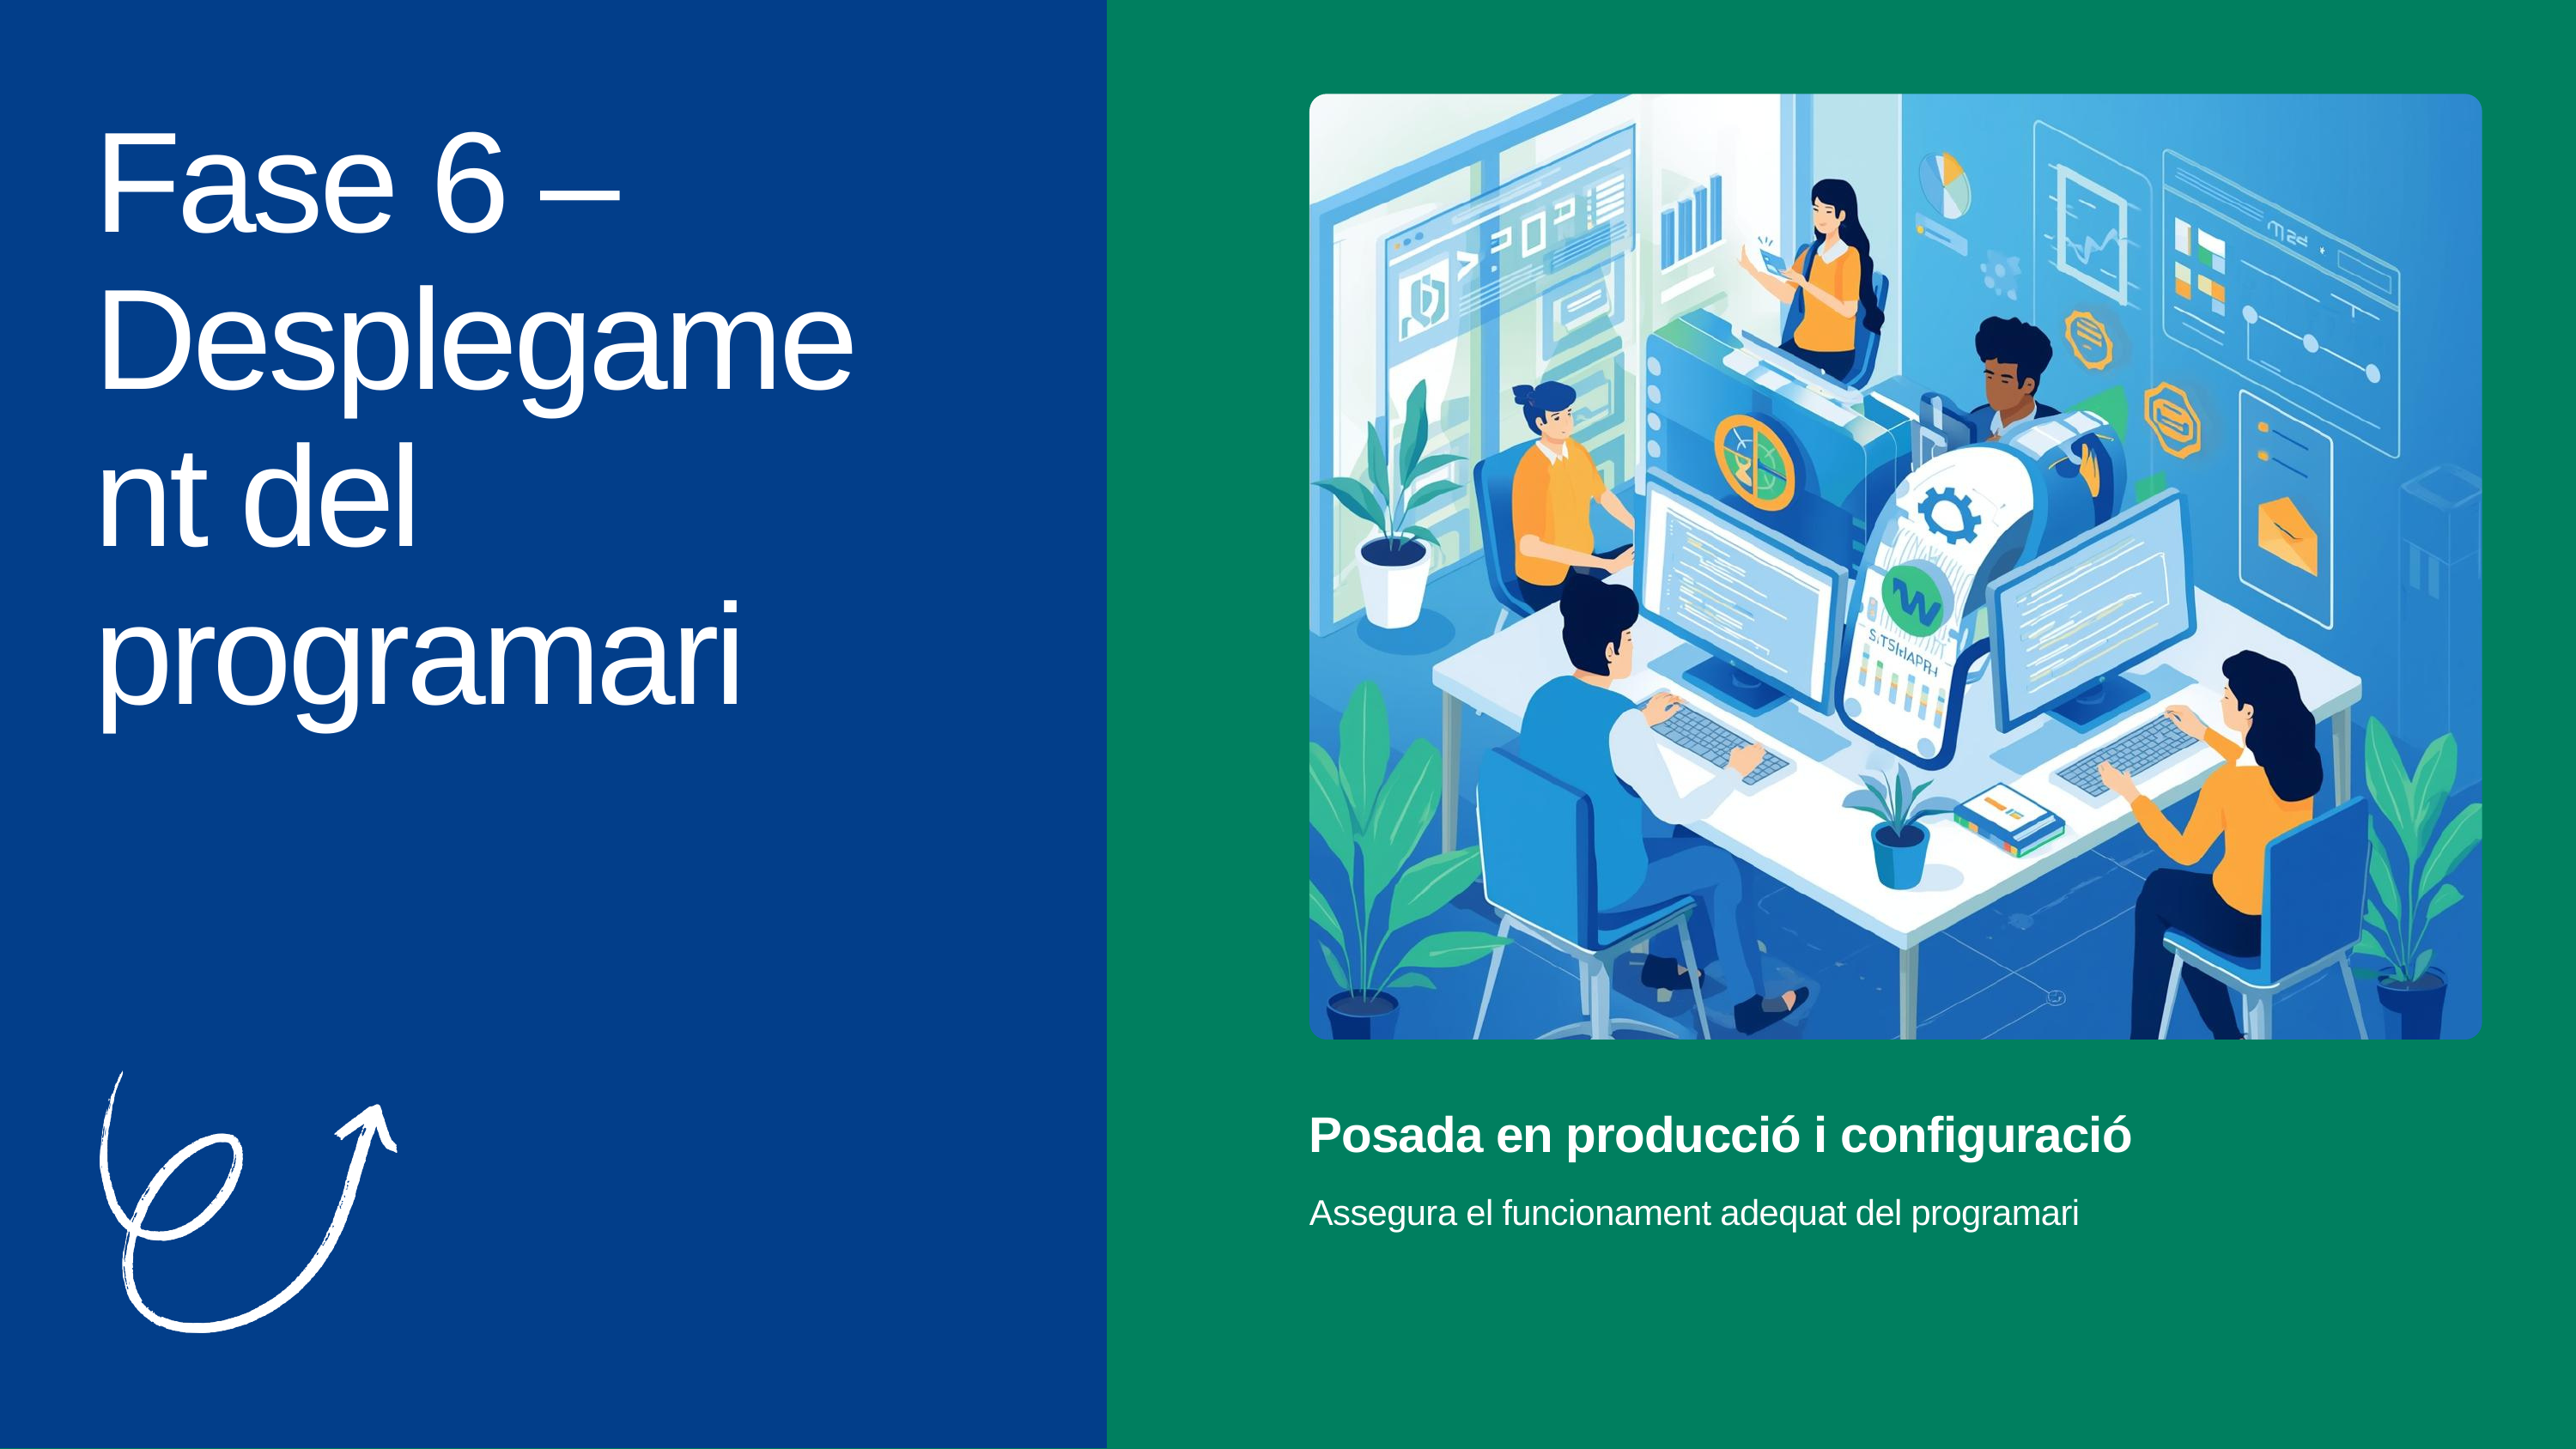

Fase 6 – Desplegament del programari

Posada en producció i configuració
Assegura el funcionament adequat del programari